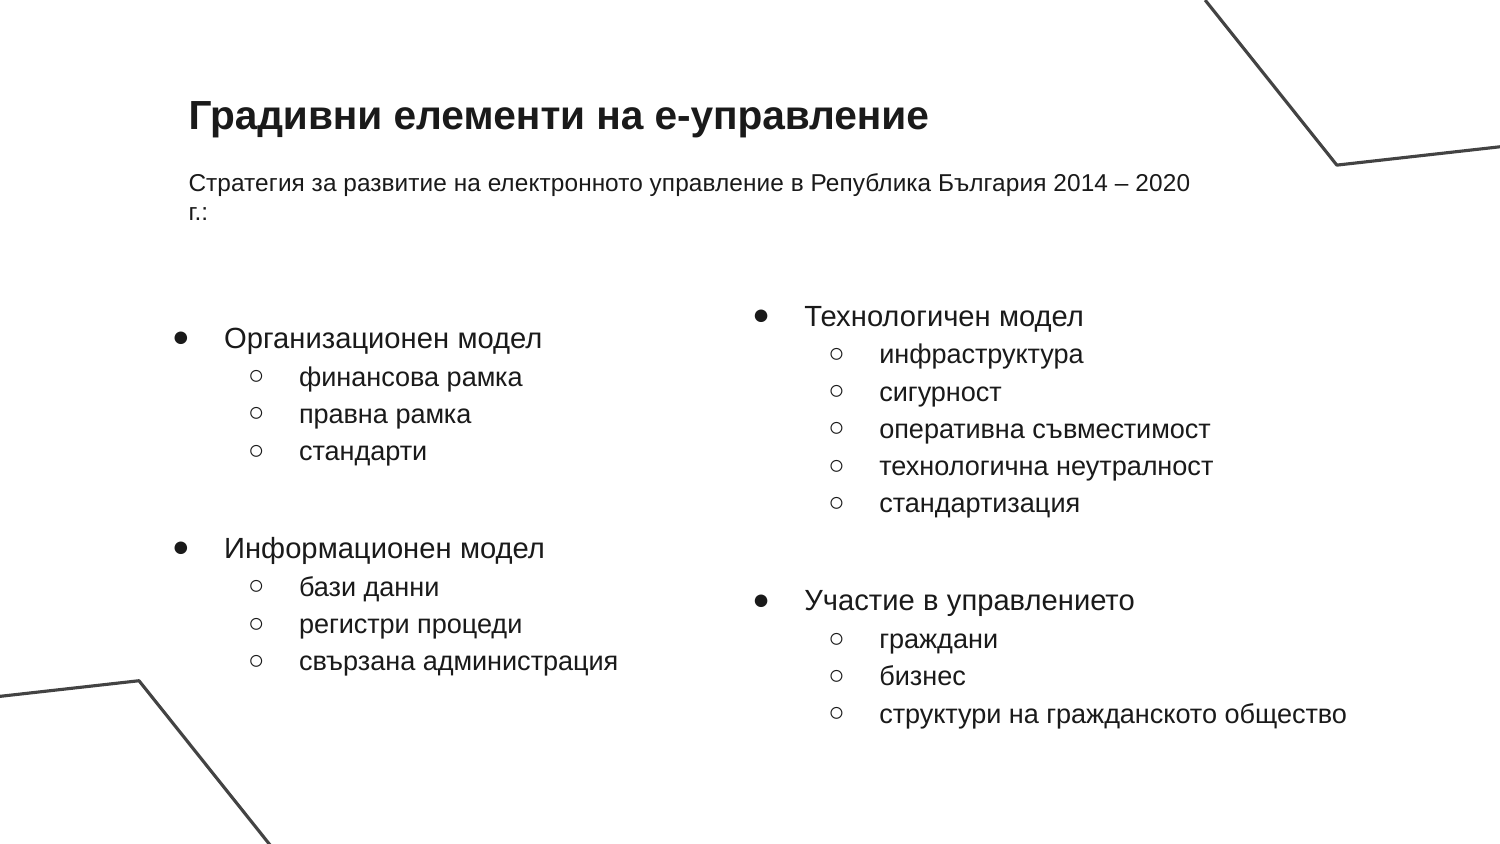

# Градивни елементи на е-управление

Стратегия за развитие на електронното управление в Република България 2014 – 2020 г.:
Технологичен модел
инфраструктура
сигурност
оперативна съвместимост
технологична неутралност
стандартизация

Участие в управлението
граждани
бизнес
структури на гражданското общество
Организационен модел
финансова рамка
правна рамка
стандарти

Информационен модел
бази данни
регистри процеди
свързана администрация